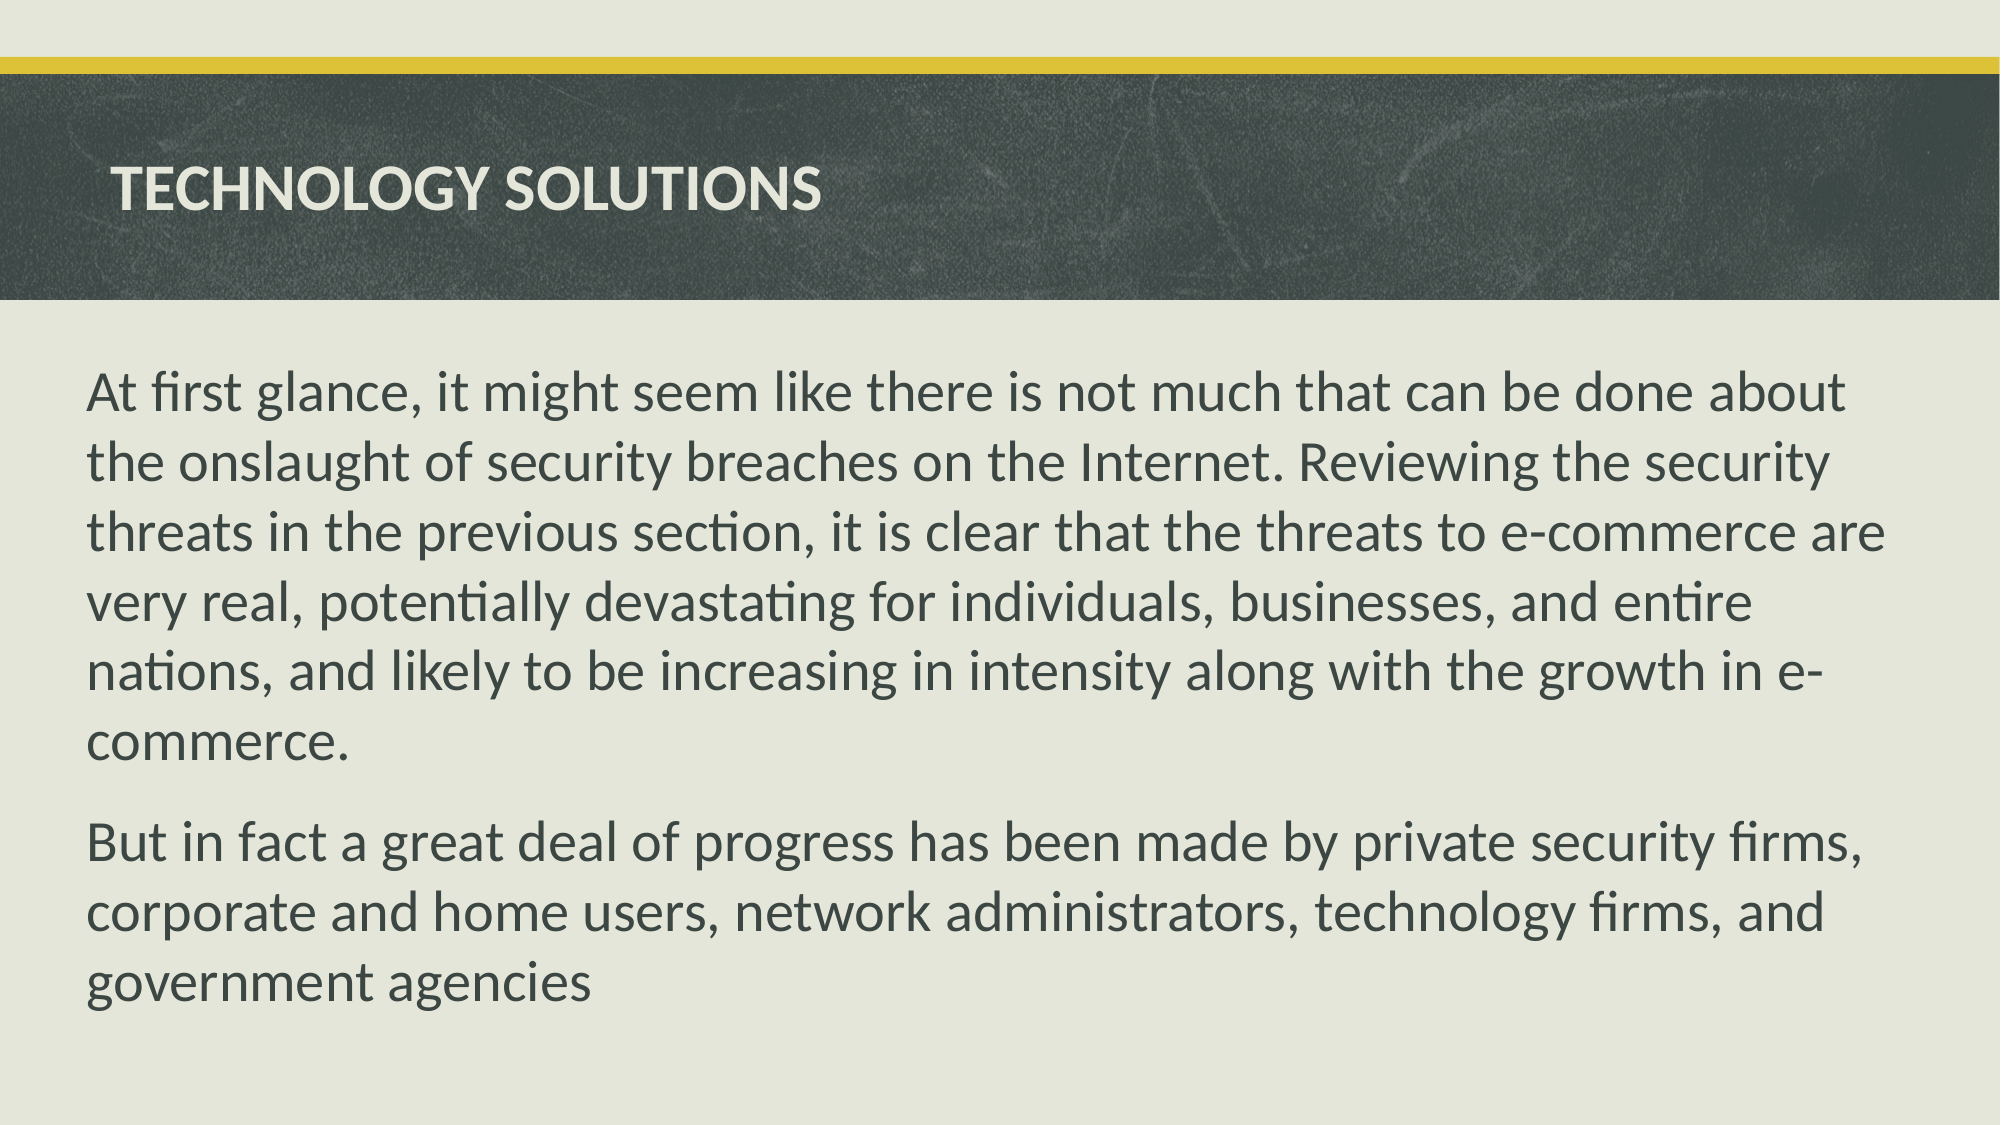

# TECHNOLOGY SOLUTIONS
At first glance, it might seem like there is not much that can be done about the onslaught of security breaches on the Internet. Reviewing the security threats in the previous section, it is clear that the threats to e-commerce are very real, potentially devastating for individuals, businesses, and entire nations, and likely to be increasing in intensity along with the growth in e-commerce.
But in fact a great deal of progress has been made by private security firms, corporate and home users, network administrators, technology firms, and government agencies